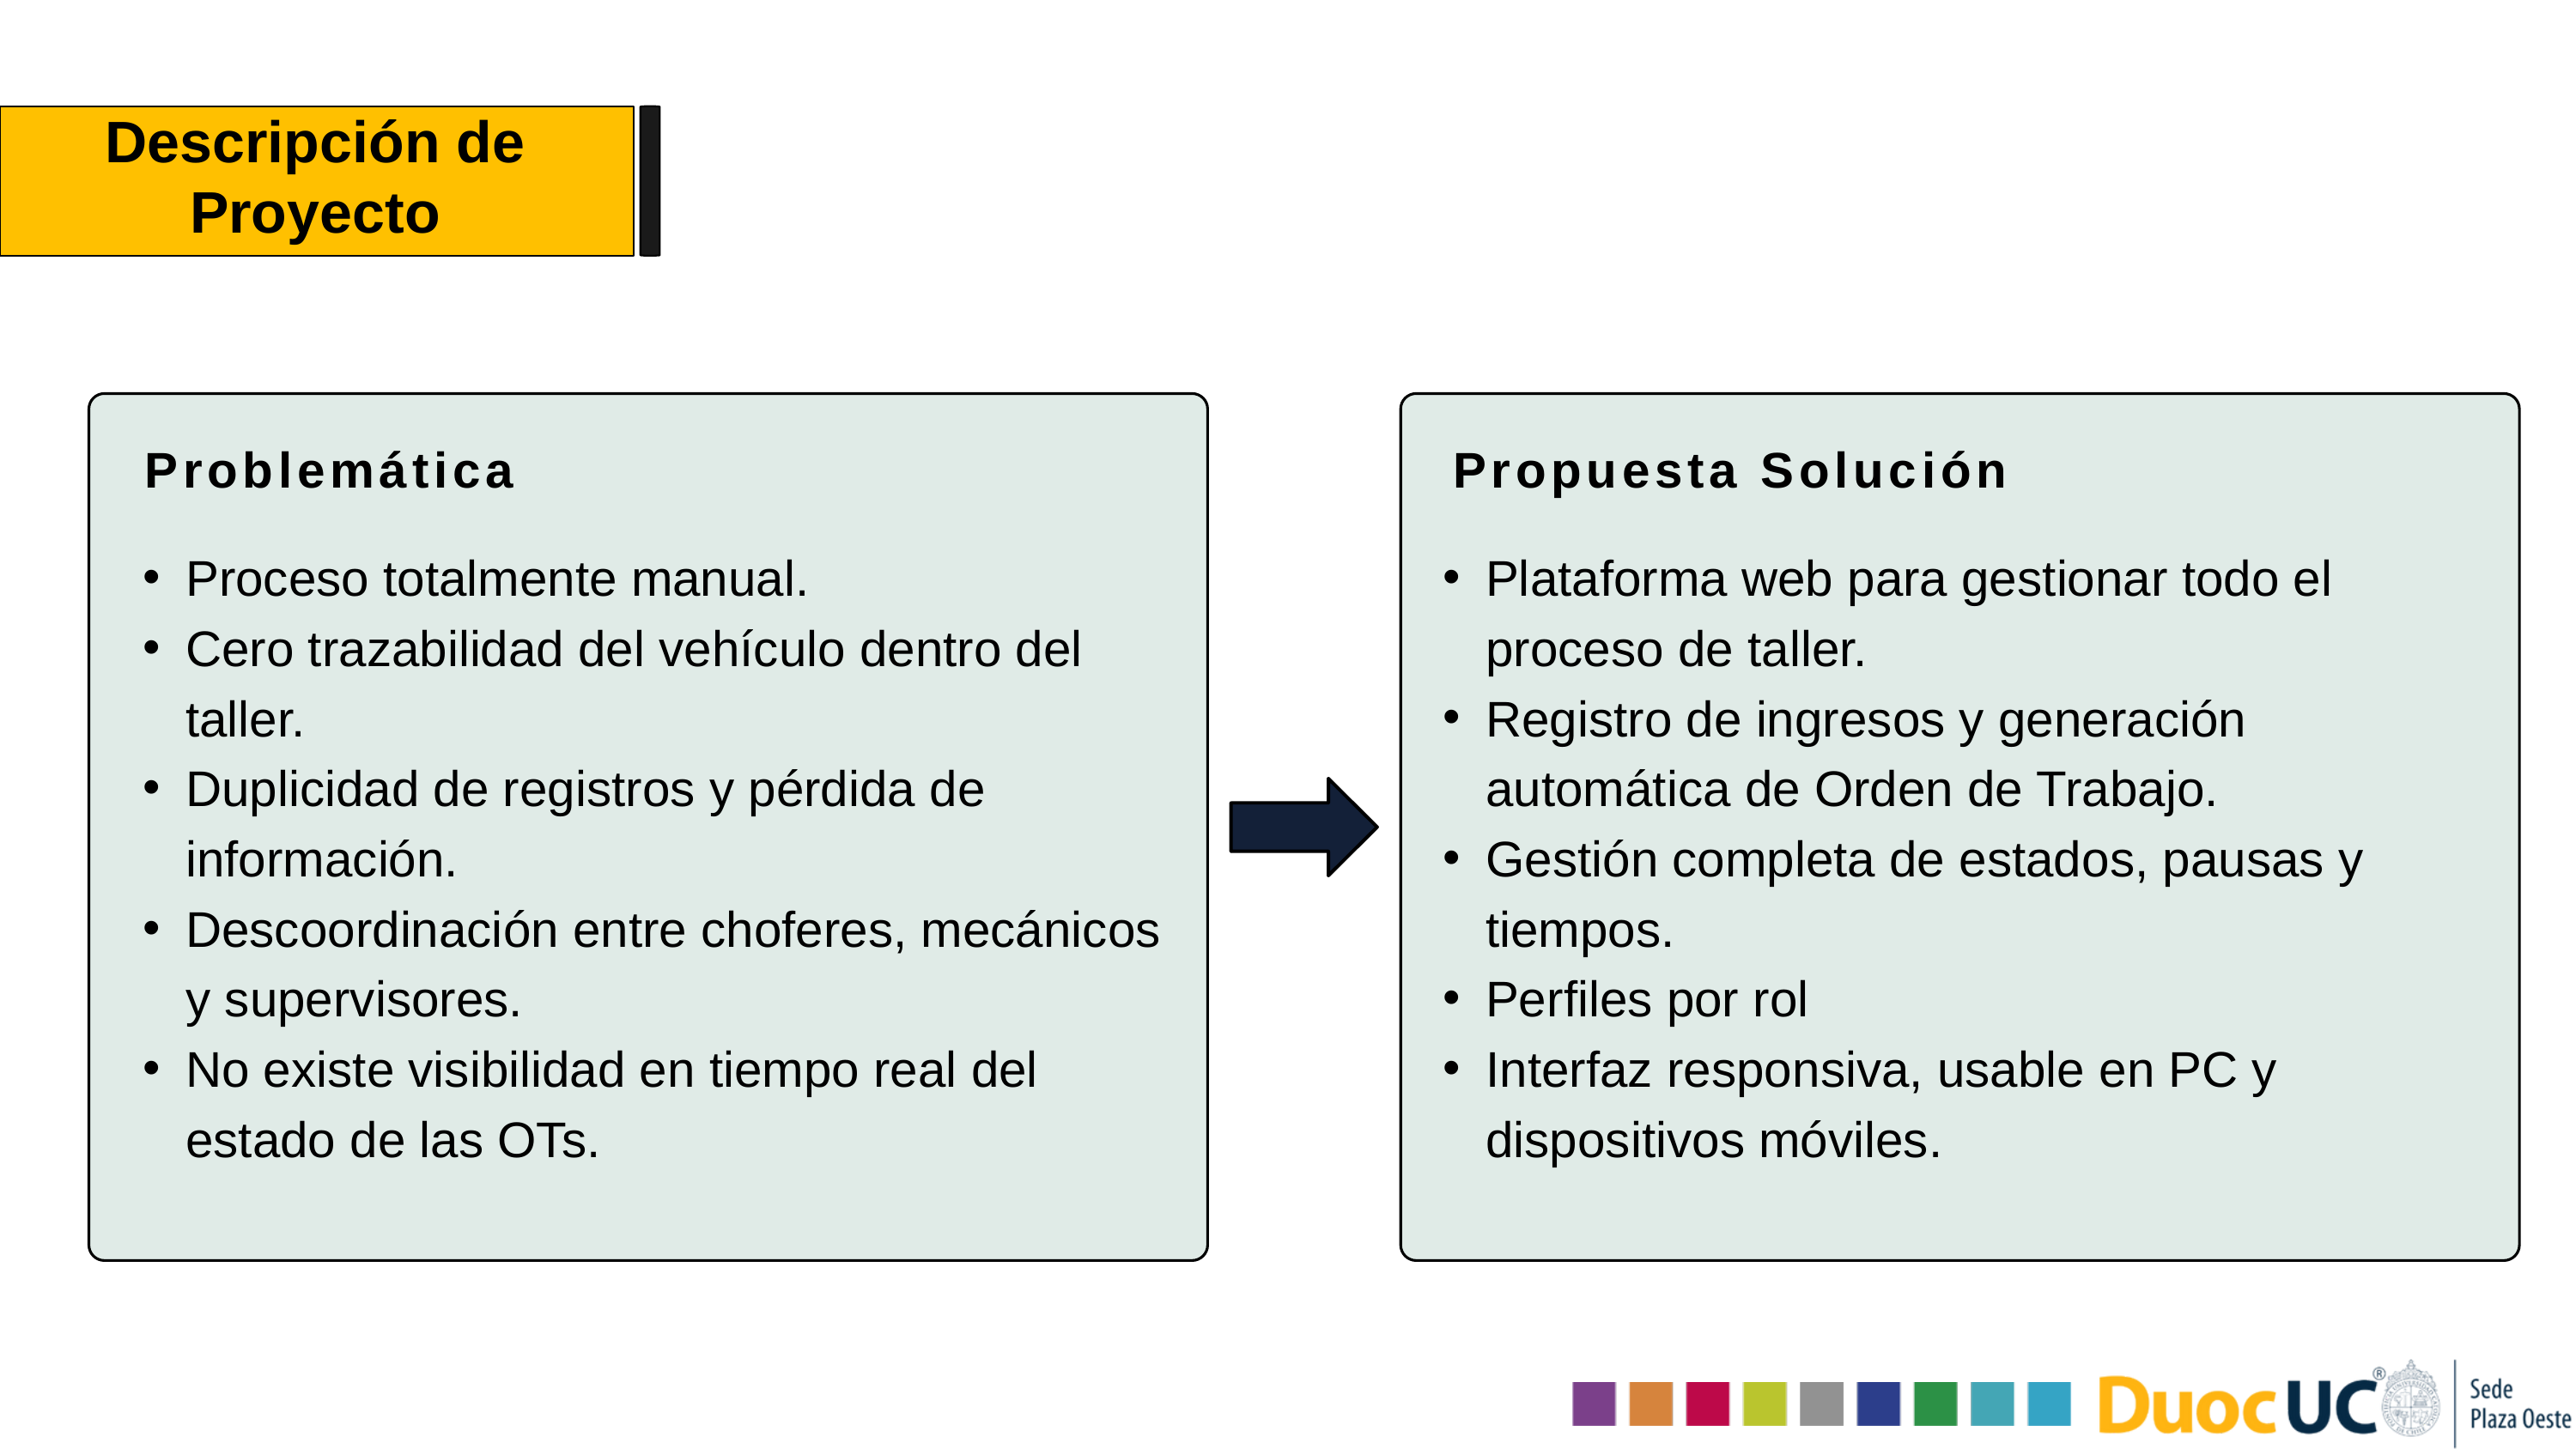

Descripción de
Proyecto

Problemática
Propuesta Solución
Proceso totalmente manual.
Cero trazabilidad del vehículo dentro del taller.
Duplicidad de registros y pérdida de información.
Descoordinación entre choferes, mecánicos y supervisores.
No existe visibilidad en tiempo real del estado de las OTs.
Plataforma web para gestionar todo el proceso de taller.
Registro de ingresos y generación automática de Orden de Trabajo.
Gestión completa de estados, pausas y tiempos.
Perfiles por rol
Interfaz responsiva, usable en PC y dispositivos móviles.